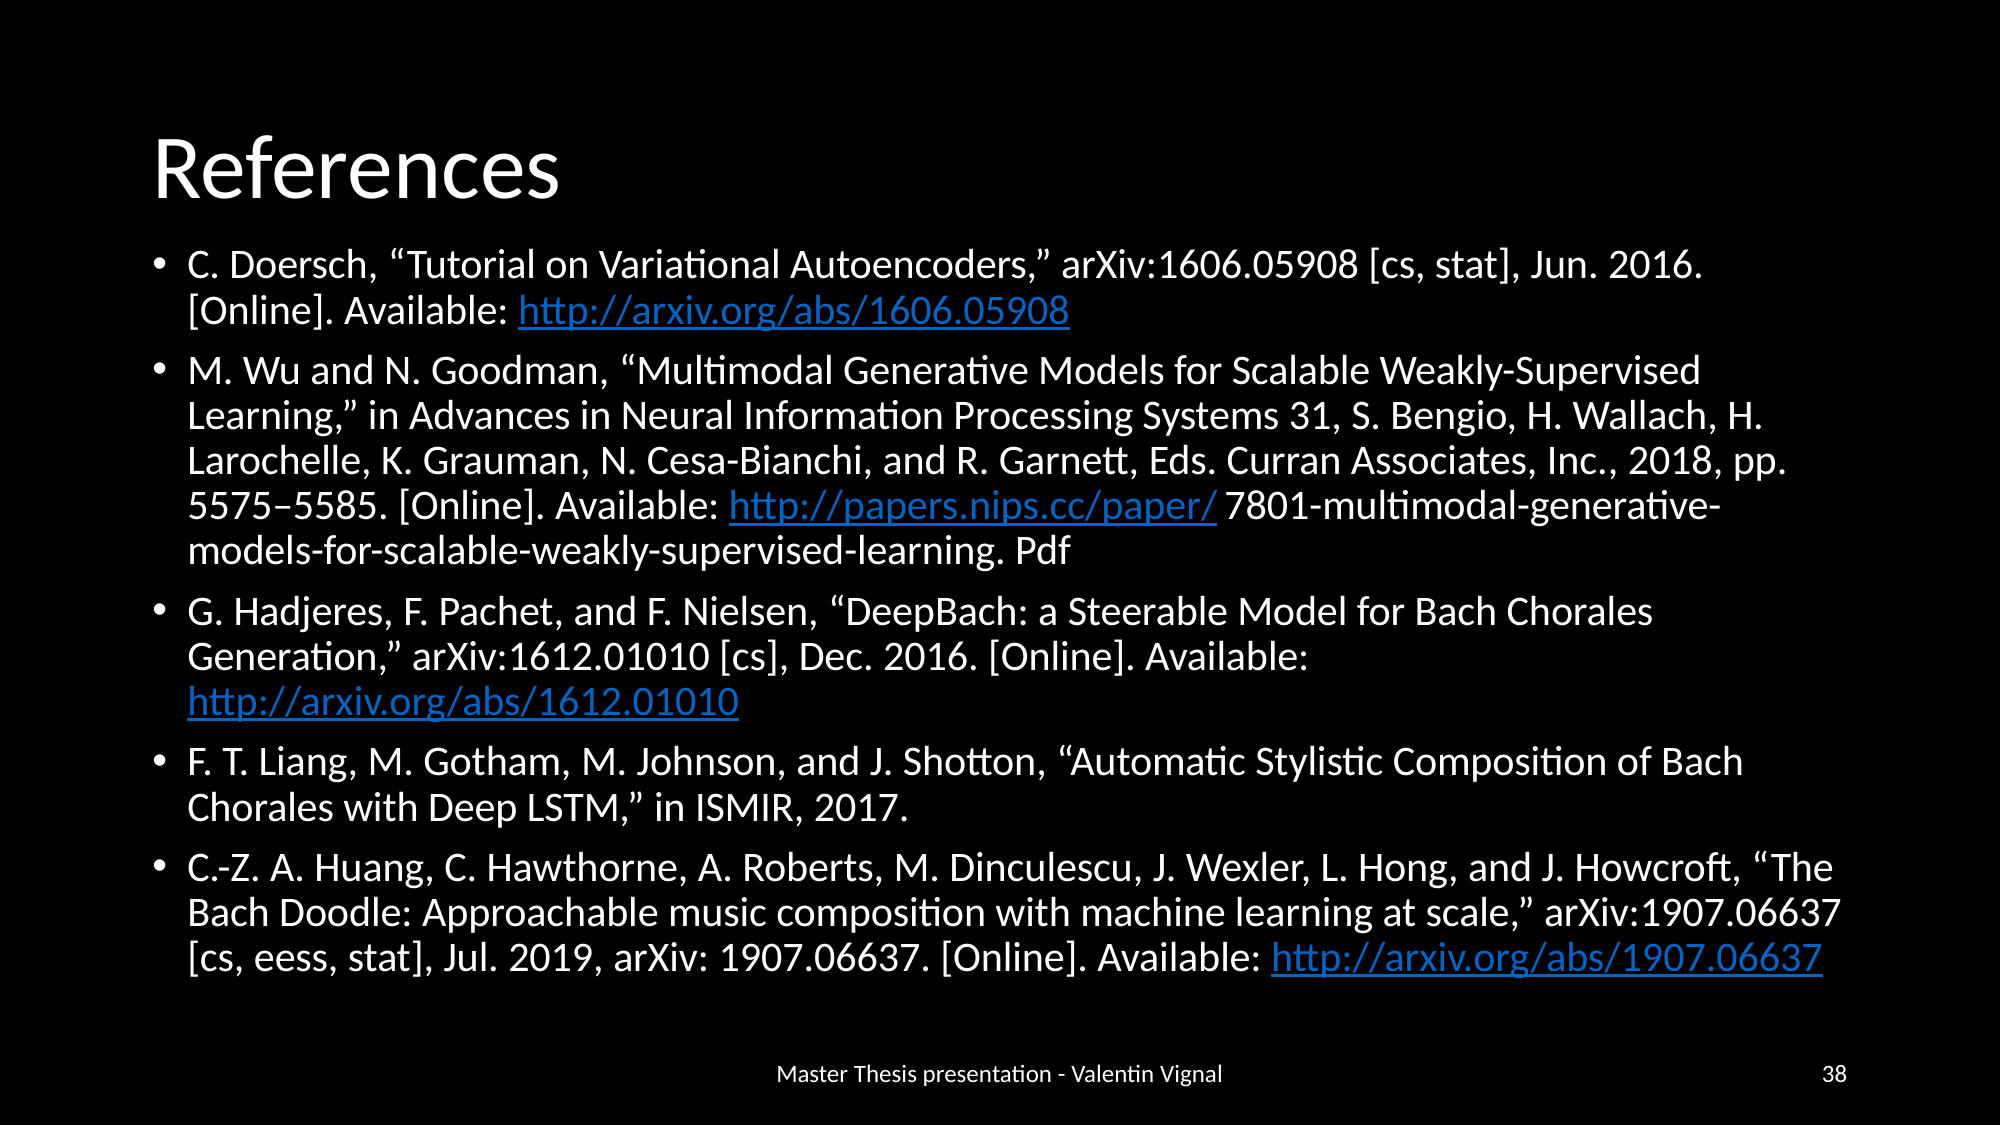

# References
C. Doersch, “Tutorial on Variational Autoencoders,” arXiv:1606.05908 [cs, stat], Jun. 2016. [Online]. Available: http://arxiv.org/abs/1606.05908
M. Wu and N. Goodman, “Multimodal Generative Models for Scalable Weakly-Supervised Learning,” in Advances in Neural Information Processing Systems 31, S. Bengio, H. Wallach, H. Larochelle, K. Grauman, N. Cesa-Bianchi, and R. Garnett, Eds. Curran Associates, Inc., 2018, pp. 5575–5585. [Online]. Available: http://papers.nips.cc/paper/ 7801-multimodal-generative-models-for-scalable-weakly-supervised-learning. Pdf
G. Hadjeres, F. Pachet, and F. Nielsen, “DeepBach: a Steerable Model for Bach Chorales Generation,” arXiv:1612.01010 [cs], Dec. 2016. [Online]. Available: http://arxiv.org/abs/1612.01010
F. T. Liang, M. Gotham, M. Johnson, and J. Shotton, “Automatic Stylistic Composition of Bach Chorales with Deep LSTM,” in ISMIR, 2017.
C.-Z. A. Huang, C. Hawthorne, A. Roberts, M. Dinculescu, J. Wexler, L. Hong, and J. Howcroft, “The Bach Doodle: Approachable music composition with machine learning at scale,” arXiv:1907.06637 [cs, eess, stat], Jul. 2019, arXiv: 1907.06637. [Online]. Available: http://arxiv.org/abs/1907.06637
Master Thesis presentation - Valentin Vignal
38